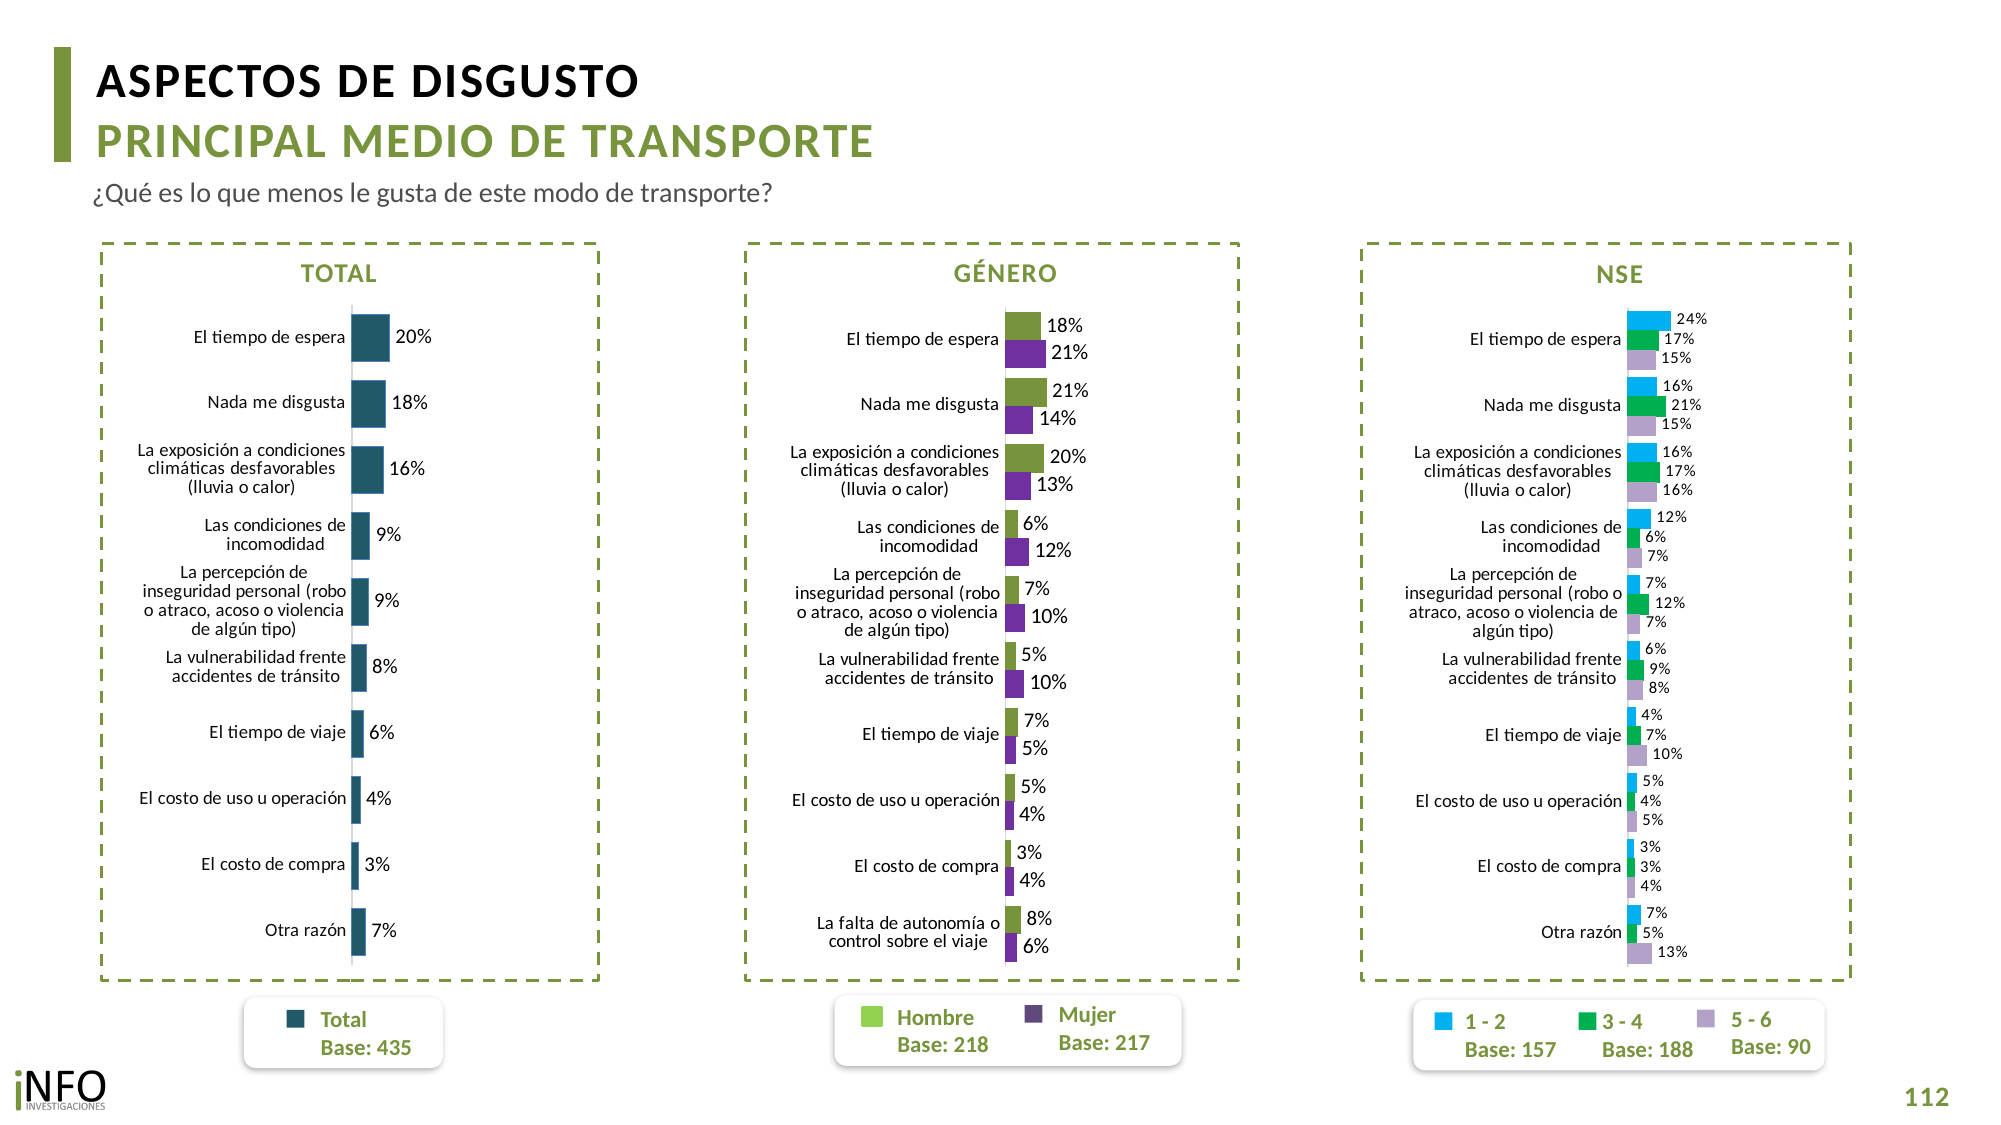

ASPECTOS DE DISGUSTO
PRINCIPAL MEDIO DE TRANSPORTE

¿Qué es lo que menos le gusta de este modo de transporte?

TOTAL
GÉNERO
NSE

### Chart

| Category | Total |
|---|---|
| El tiempo de espera | 0.19715544977845095 |
| Nada me disgusta | 0.17640115407697793 |
| La exposición a condiciones climáticas desfavorables (lluvia o calor) | 0.16327249376645273 |
| Las condiciones de incomodidad | 0.09415686356347729 |
| La percepción de inseguridad personal (robo o atraco, acoso o violencia de algún tipo) | 0.08587572719691629 |
| La vulnerabilidad frente accidentes de tránsito | 0.07505180084837577 |
| El tiempo de viaje | 0.05948642113570591 |
| El costo de uso u operación | 0.04395369170301767 |
| El costo de compra | 0.03416221552792852 |
| Otra razón | 0.07 |

### Chart

| Category | Hombre | Mujer |
|---|---|---|
| El tiempo de espera | 0.18373243451757562 | 0.2084679425355221 |
| Nada me disgusta | 0.21438888467748987 | 0.1443862960943354 |
| La exposición a condiciones climáticas desfavorables (lluvia o calor) | 0.20274593882185057 | 0.13000552262716653 |
| Las condiciones de incomodidad | 0.06092731702724745 | 0.12216167449500355 |
| La percepción de inseguridad personal (robo o atraco, acoso o violencia de algún tipo) | 0.06821854444875604 | 0.10075664240611149 |
| La vulnerabilidad frente accidentes de tránsito | 0.05106636783652338 | 0.09526596524798196 |
| El tiempo de viaje | 0.06529653456310033 | 0.054589841284774725 |
| El costo de uso u operación | 0.04784733264302011 | 0.04067225425574108 |
| El costo de compra | 0.025856330534607813 | 0.04116215272548681 |
| La falta de autonomía o control sobre el viaje | 0.08 | 0.06 |

### Chart

| Category | 1 - 2 | 3 - 4 | 5 - 6 |
|---|---|---|---|
| El tiempo de espera | 0.23596897607657166 | 0.16659566836409706 | 0.1497933097596486 |
| Nada me disgusta | 0.15742994110592504 | 0.20578428404285437 | 0.15227249230267406 |
| La exposición a condiciones climáticas desfavorables (lluvia o calor) | 0.1554100016187788 | 0.1744790668094222 | 0.15645056540554414 |
| Las condiciones de incomodidad | 0.12440700137396667 | 0.06494563118068716 | 0.0748966548798243 |
| La percepción de inseguridad personal (robo o atraco, acoso o violencia de algún tipo) | 0.06534873610547022 | 0.11565543308995858 | 0.06635650376428923 |
| La vulnerabilidad frente accidentes de tránsito | 0.06312044852062768 | 0.086514808749568 | 0.0828401748480497 |
| El tiempo de viaje | 0.04152725574082829 | 0.06716036204517091 | 0.10256307069604881 |
| El costo de uso u operación | 0.049066631264910086 | 0.03714504926298997 | 0.046822533853273486 |
| El costo de compra | 0.03334130171601122 | 0.034138803691777915 | 0.037355861671098396 |
| Otra razón | 0.07 | 0.05 | 0.13 |
Mujer
Base: 217

Hombre
Base: 218

5 - 6
Base: 90

1 - 2
Base: 157
3 - 4
Base: 188

Total
Base: 435

112